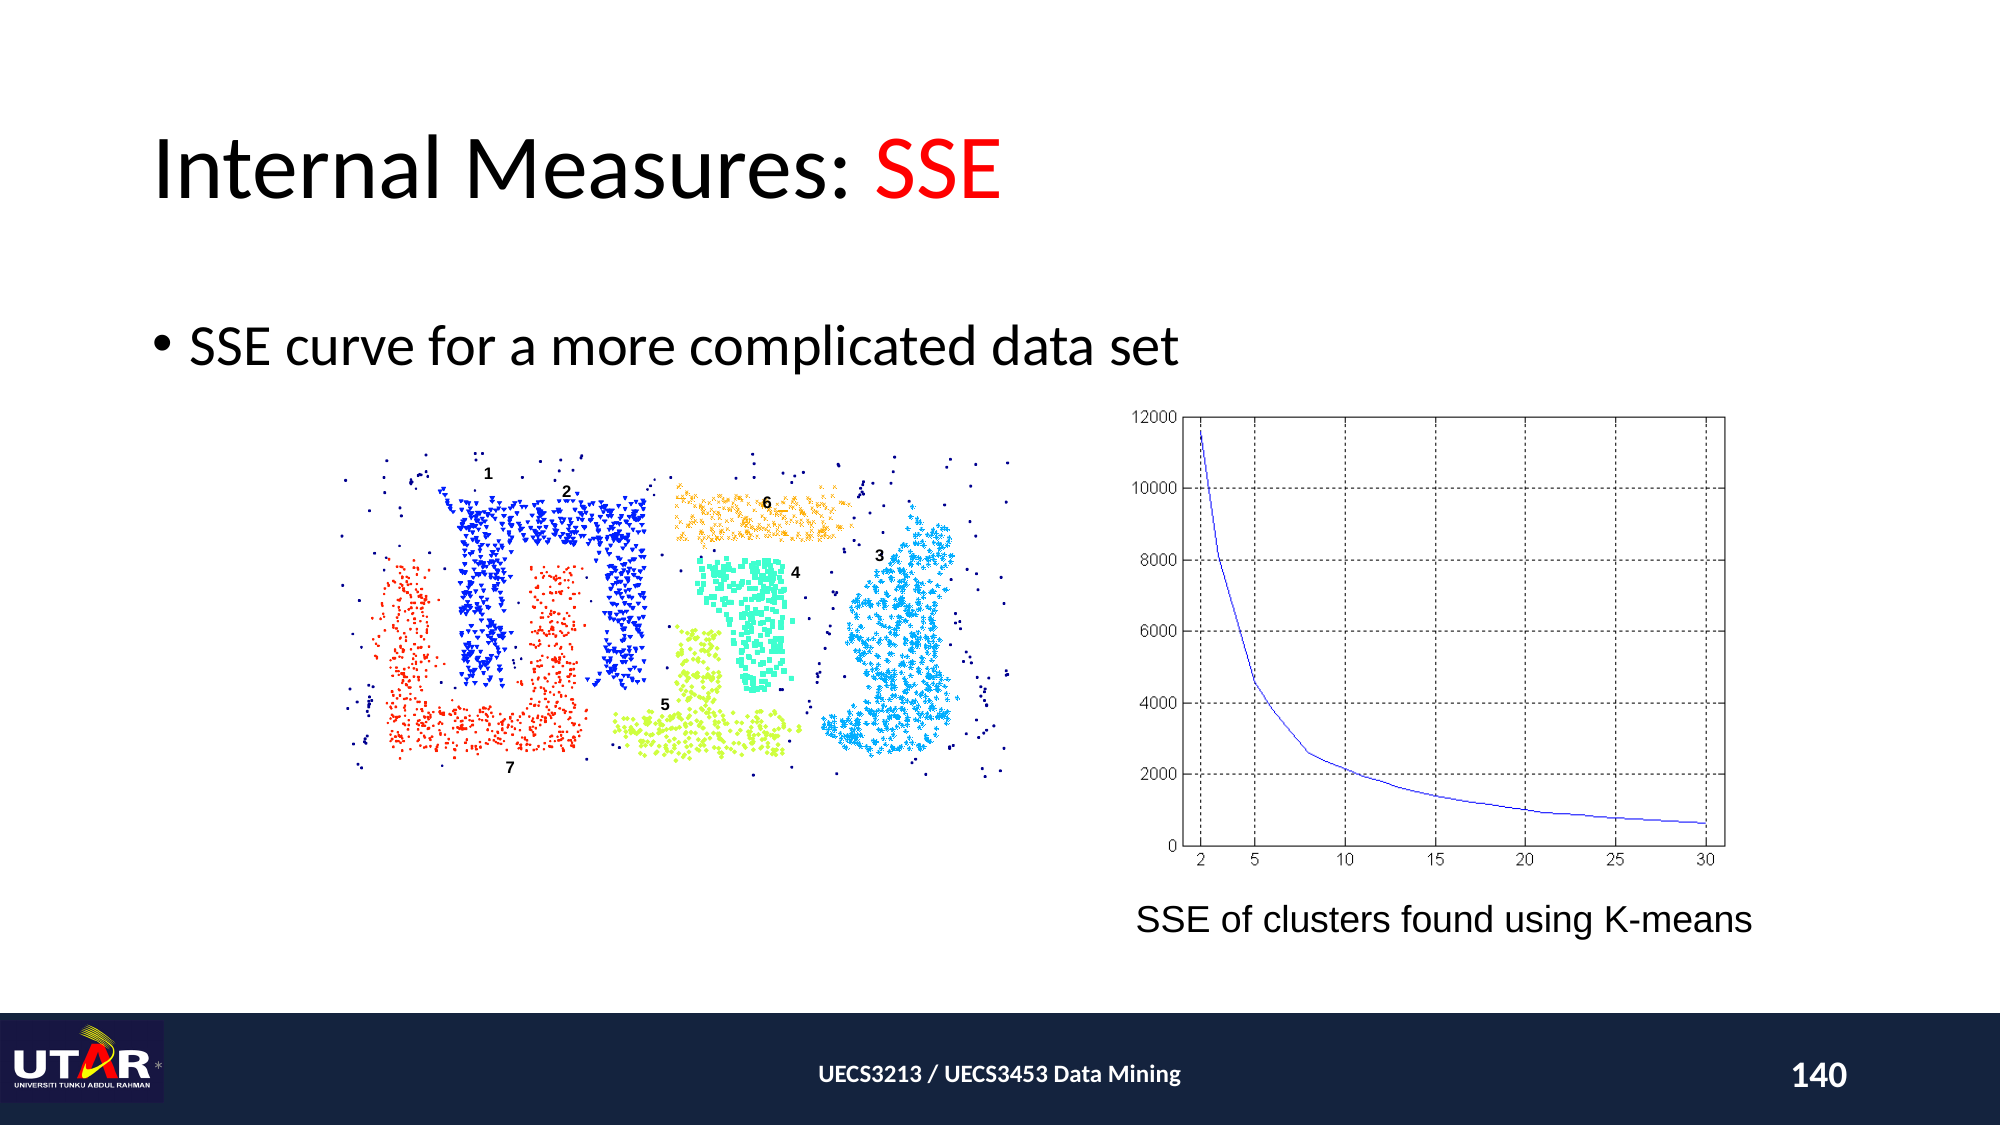

# Internal Measures: SSE
SSE curve for a more complicated data set

1

2

 	   6

3
4

5

7

SSE of clusters found using K-means
*
UECS3213 / UECS3453 Data Mining
140